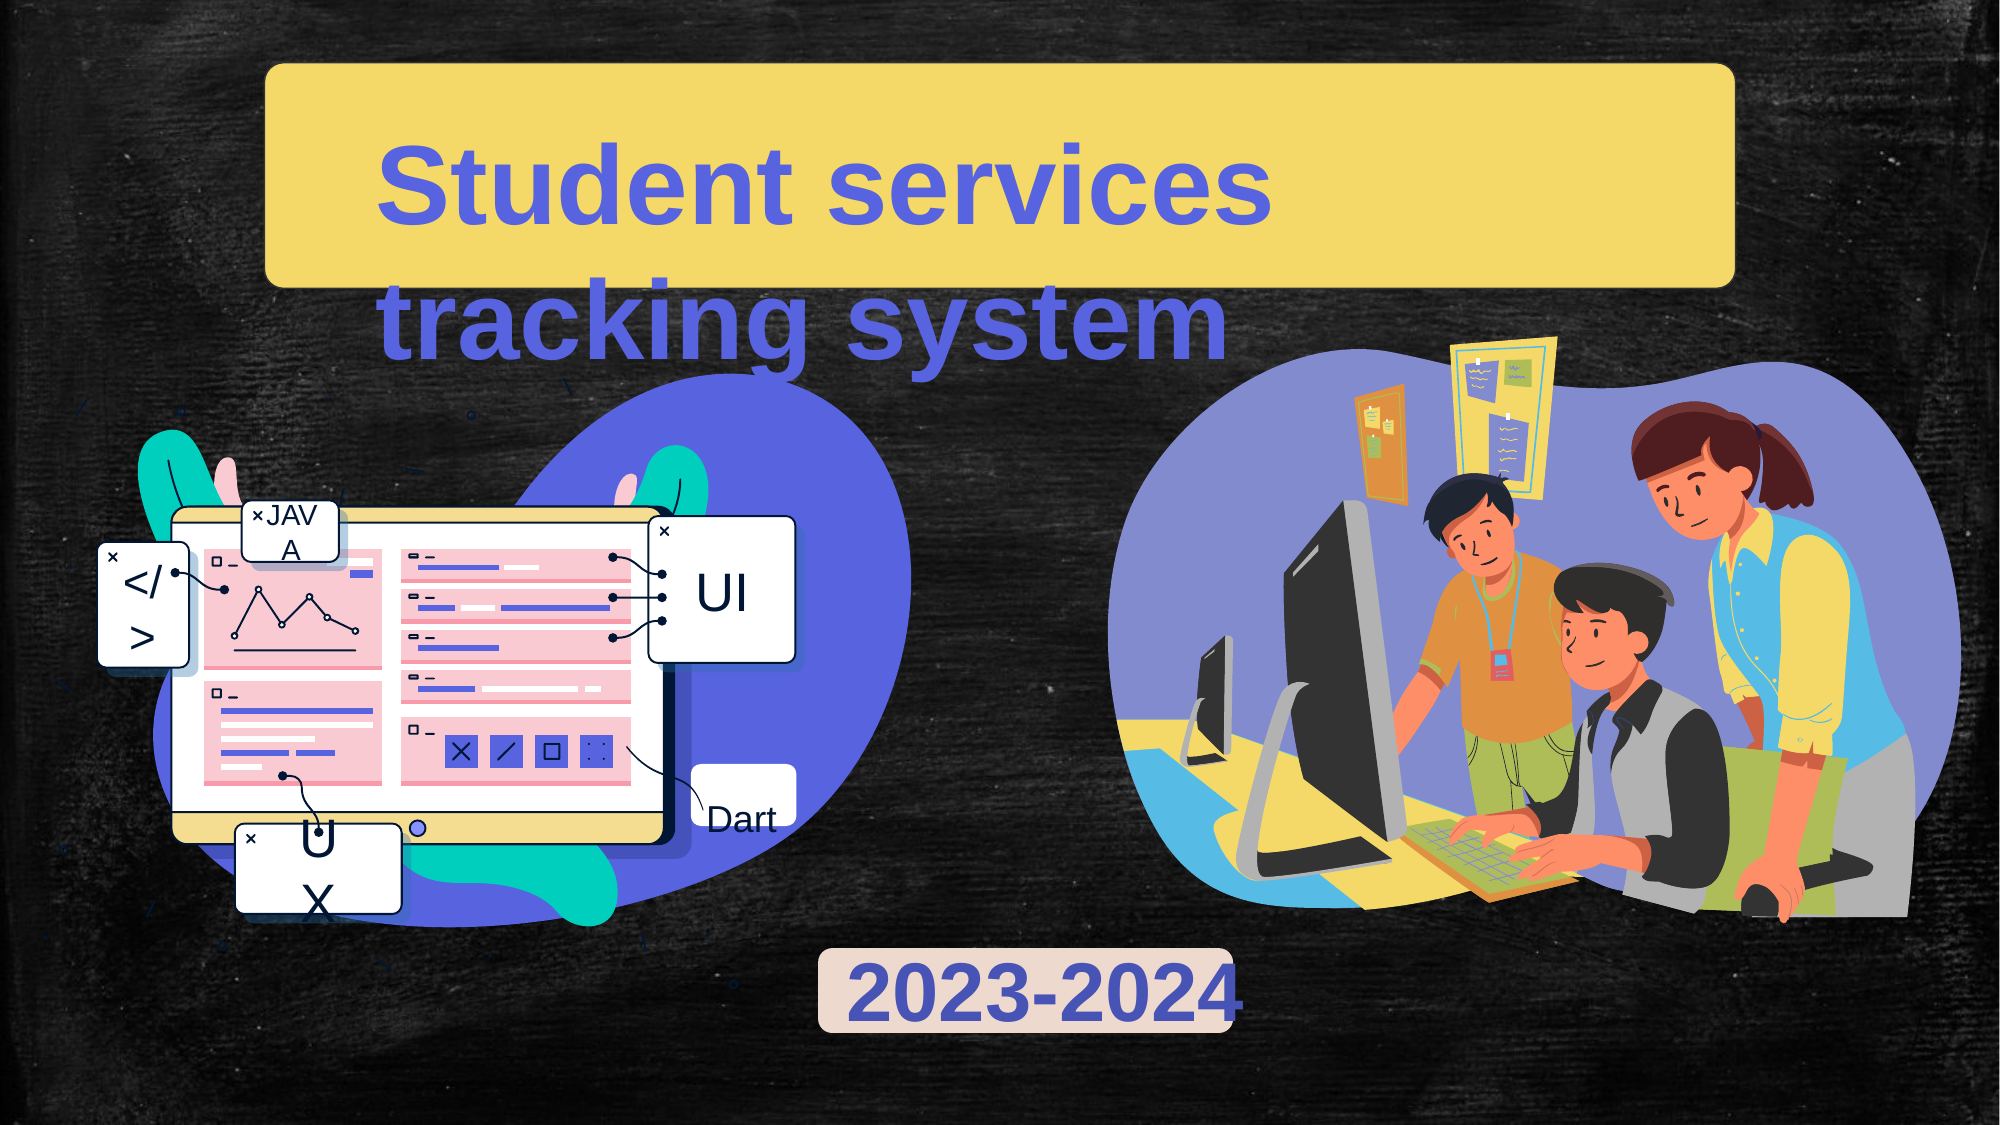

Student services tracking system

JAVA

UI

</>

UX

 Dart

2023-2024